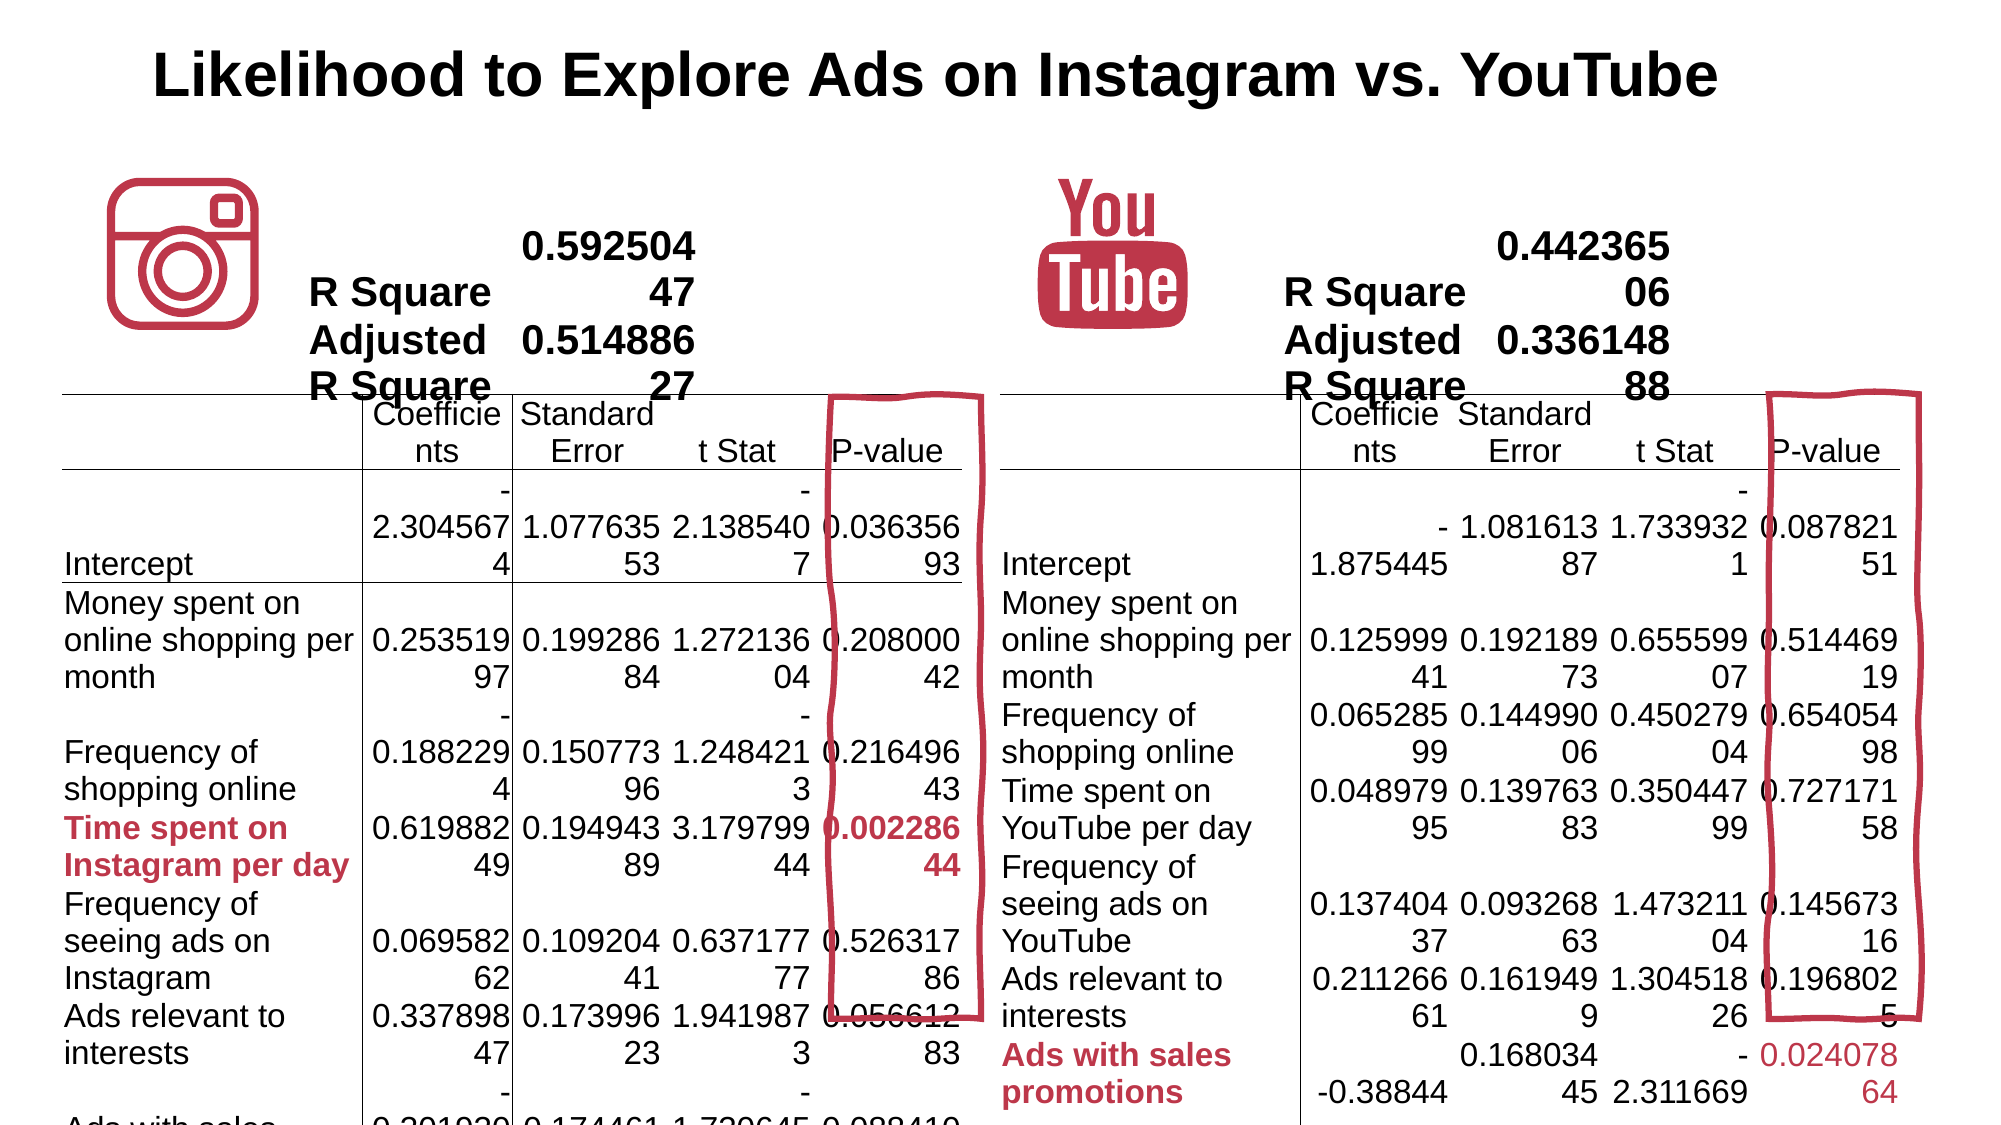

Likelihood to Explore Ads on Instagram vs. YouTube

| R Square | 0.59250447 |
| --- | --- |
| Adjusted R Square | 0.51488627 |
| R Square | 0.44236506 |
| --- | --- |
| Adjusted R Square | 0.33614888 |
|  | Coefficients | Standard Error | t Stat | P-value |
| --- | --- | --- | --- | --- |
| Intercept | -2.3045674 | 1.07763553 | -2.1385407 | 0.03635693 |
| Money spent on online shopping per month | 0.25351997 | 0.19928684 | 1.27213604 | 0.20800042 |
| Frequency of shopping online | -0.1882294 | 0.15077396 | -1.2484213 | 0.21649643 |
| Time spent on Instagram per day | 0.61988249 | 0.19494389 | 3.17979944 | 0.00228644 |
| Frequency of seeing ads on Instagram | 0.06958262 | 0.10920441 | 0.63717777 | 0.52631786 |
| Ads relevant to interests | 0.33789847 | 0.17399623 | 1.9419873 | 0.05661283 |
| Ads with sales promotions | -0.3019304 | 0.17446117 | -1.7306451 | 0.0884108 |
| Ad reliability | -0.3228837 | 0.18379357 | -1.7567739 | 0.08381541 |
| Ad design quality | 0.24090924 | 0.135959 | 1.77192569 | 0.08124252 |
| Total number of ads you see | 0.42832946 | 0.14027734 | 3.05344721 | 0.00331216 |
| Personalization level on Instagram | 0.19874721 | 0.12482411 | 1.59221804 | 0.11634133 |
| Is Male | -0.5249103 | 0.27746669 | -1.8917958 | 0.06311641 |
| Education level | 0.41314292 | 0.21049098 | 1.96275836 | 0.05409341 |
|  | Coefficients | Standard Error | t Stat | P-value |
| --- | --- | --- | --- | --- |
| Intercept | -1.875445 | 1.08161387 | -1.7339321 | 0.08782151 |
| Money spent on online shopping per month | 0.12599941 | 0.19218973 | 0.65559907 | 0.51446919 |
| Frequency of shopping online | 0.06528599 | 0.14499006 | 0.45027904 | 0.65405498 |
| Time spent on YouTube per day | 0.04897995 | 0.13976383 | 0.35044799 | 0.72717158 |
| Frequency of seeing ads on YouTube | 0.13740437 | 0.09326863 | 1.47321104 | 0.14567316 |
| Ads relevant to interests | 0.21126661 | 0.1619499 | 1.30451826 | 0.1968025 |
| Ads with sales promotions | -0.38844 | 0.16803445 | -2.311669 | 0.02407864 |
| Ad reliability | -0.1878835 | 0.17889344 | -1.0502538 | 0.29761358 |
| Ad design quality | 0.40222976 | 0.13340023 | 3.0152104 | 0.00369871 |
| Total number of ads you see | 0.30505271 | 0.13612488 | 2.24097682 | 0.02856059 |
| Personalization level on YouTube | 0.28458804 | 0.1057249 | 2.69177886 | 0.00909177 |
| Is Male | -0.0514145 | 0.27635407 | -0.1860458 | 0.85300663 |
| Education level | 0.27101625 | 0.20085755 | 1.34929579 | 0.18207132 |